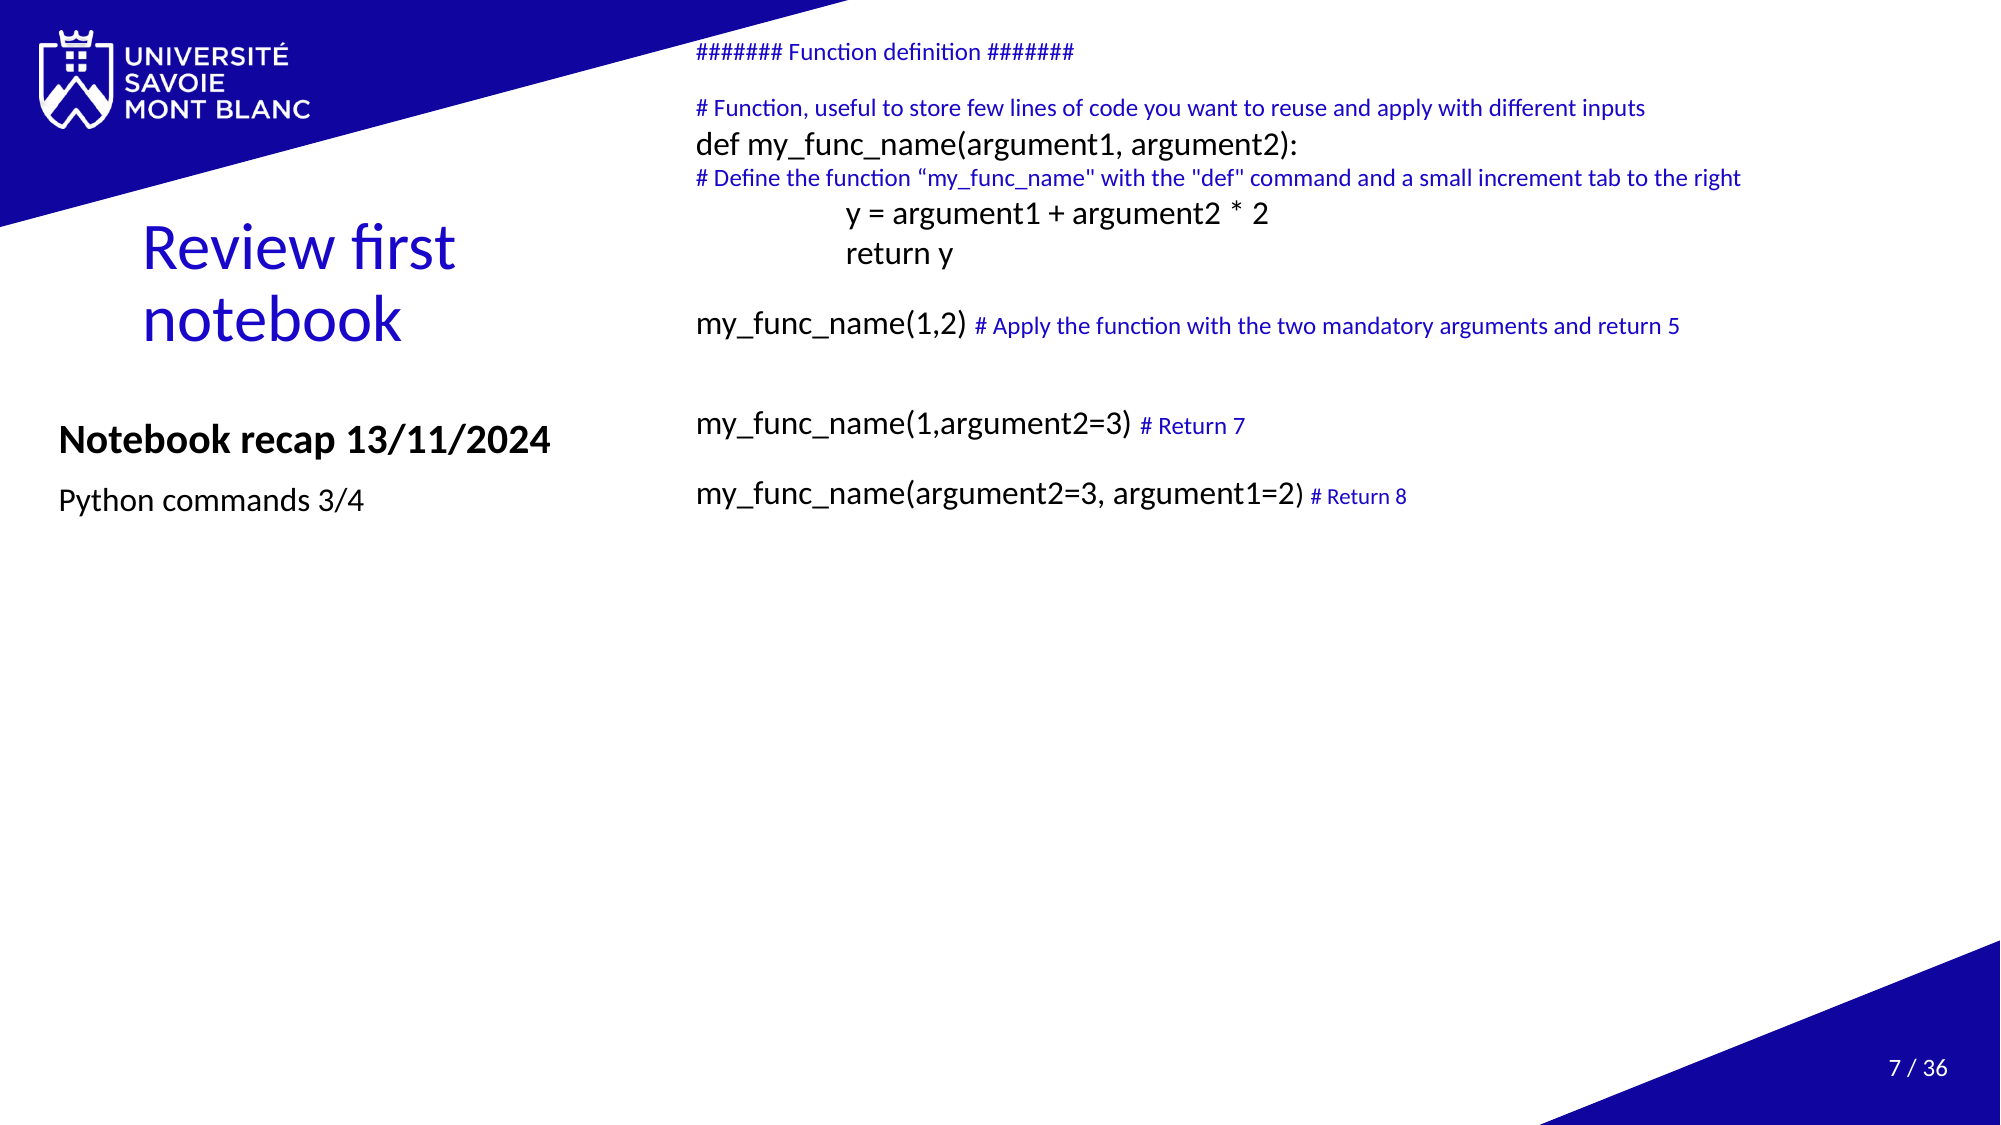

####### Function definition #######

# Function, useful to store few lines of code you want to reuse and apply with different inputs
def my_func_name(argument1, argument2):
# Define the function “my_func_name" with the "def" command and a small increment tab to the right
	y = argument1 + argument2 * 2
	return y

my_func_name(1,2) # Apply the function with the two mandatory arguments and return 5

my_func_name(1,argument2=3) # Return 7

my_func_name(argument2=3, argument1=2) # Return 8
# Review first notebook
Notebook recap 13/11/2024
Python commands 3/4

7 / 36